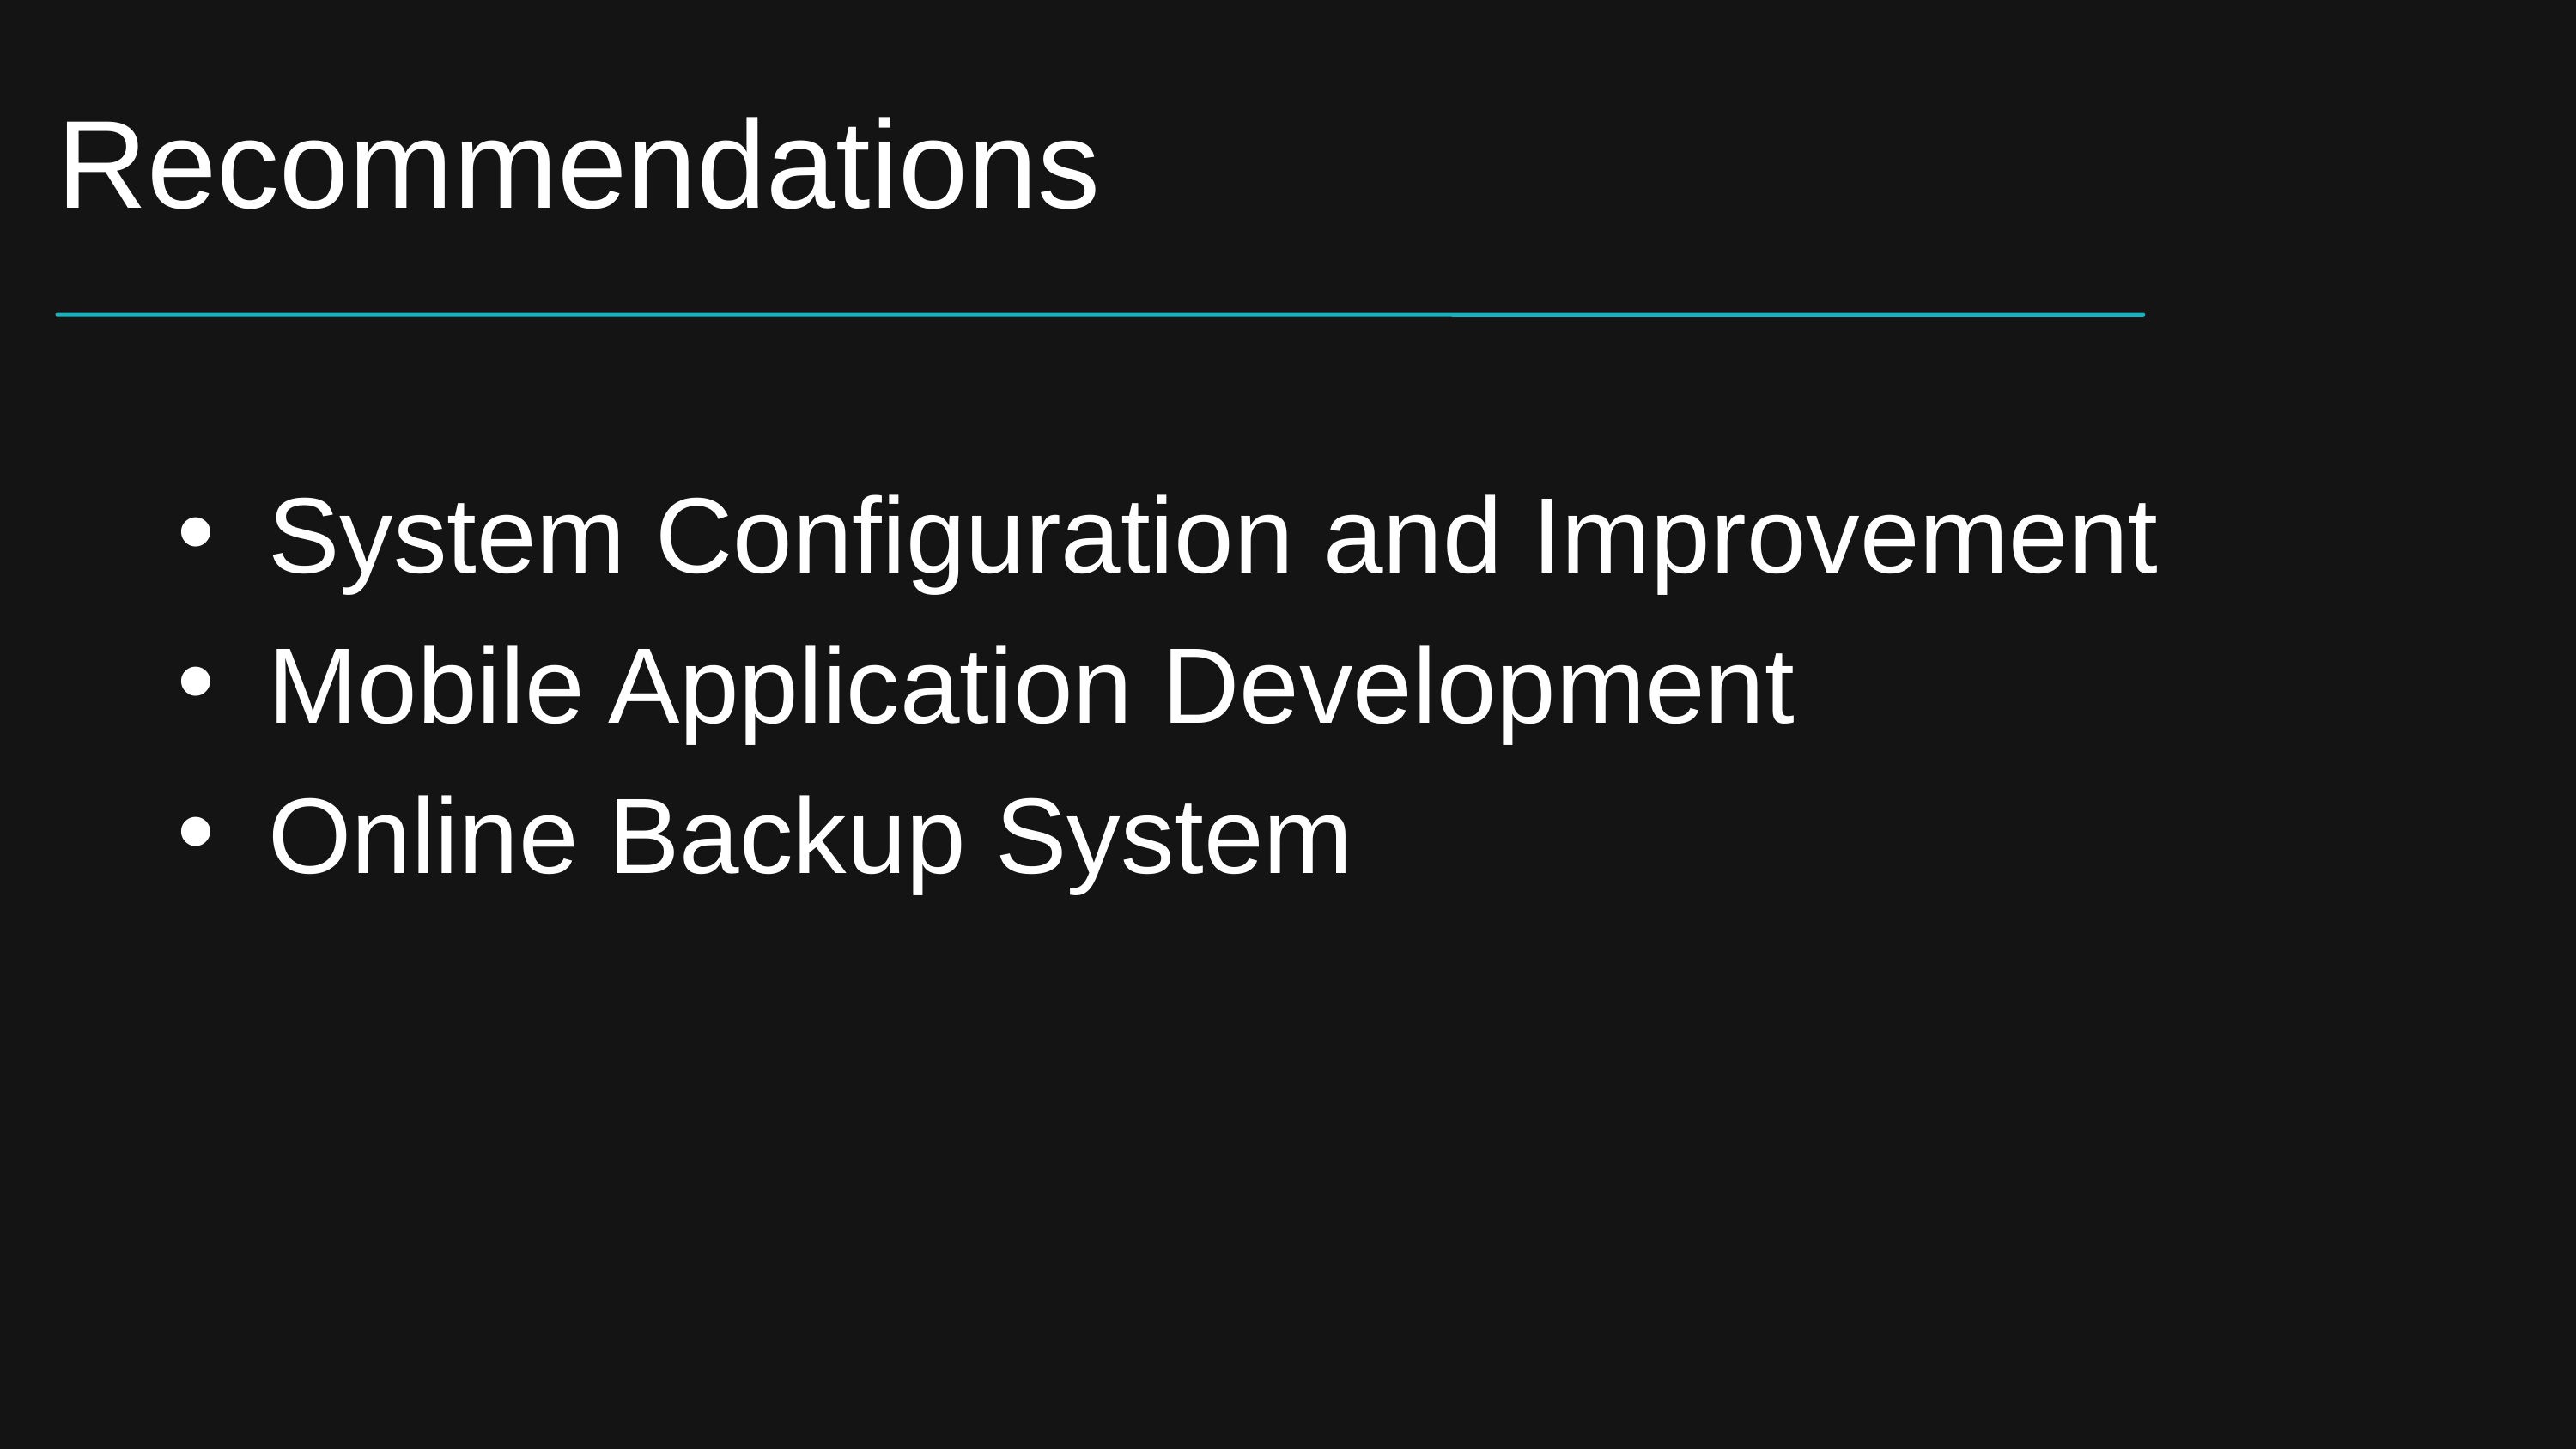

Recommendations

System Configuration and Improvement
Mobile Application Development
Online Backup System